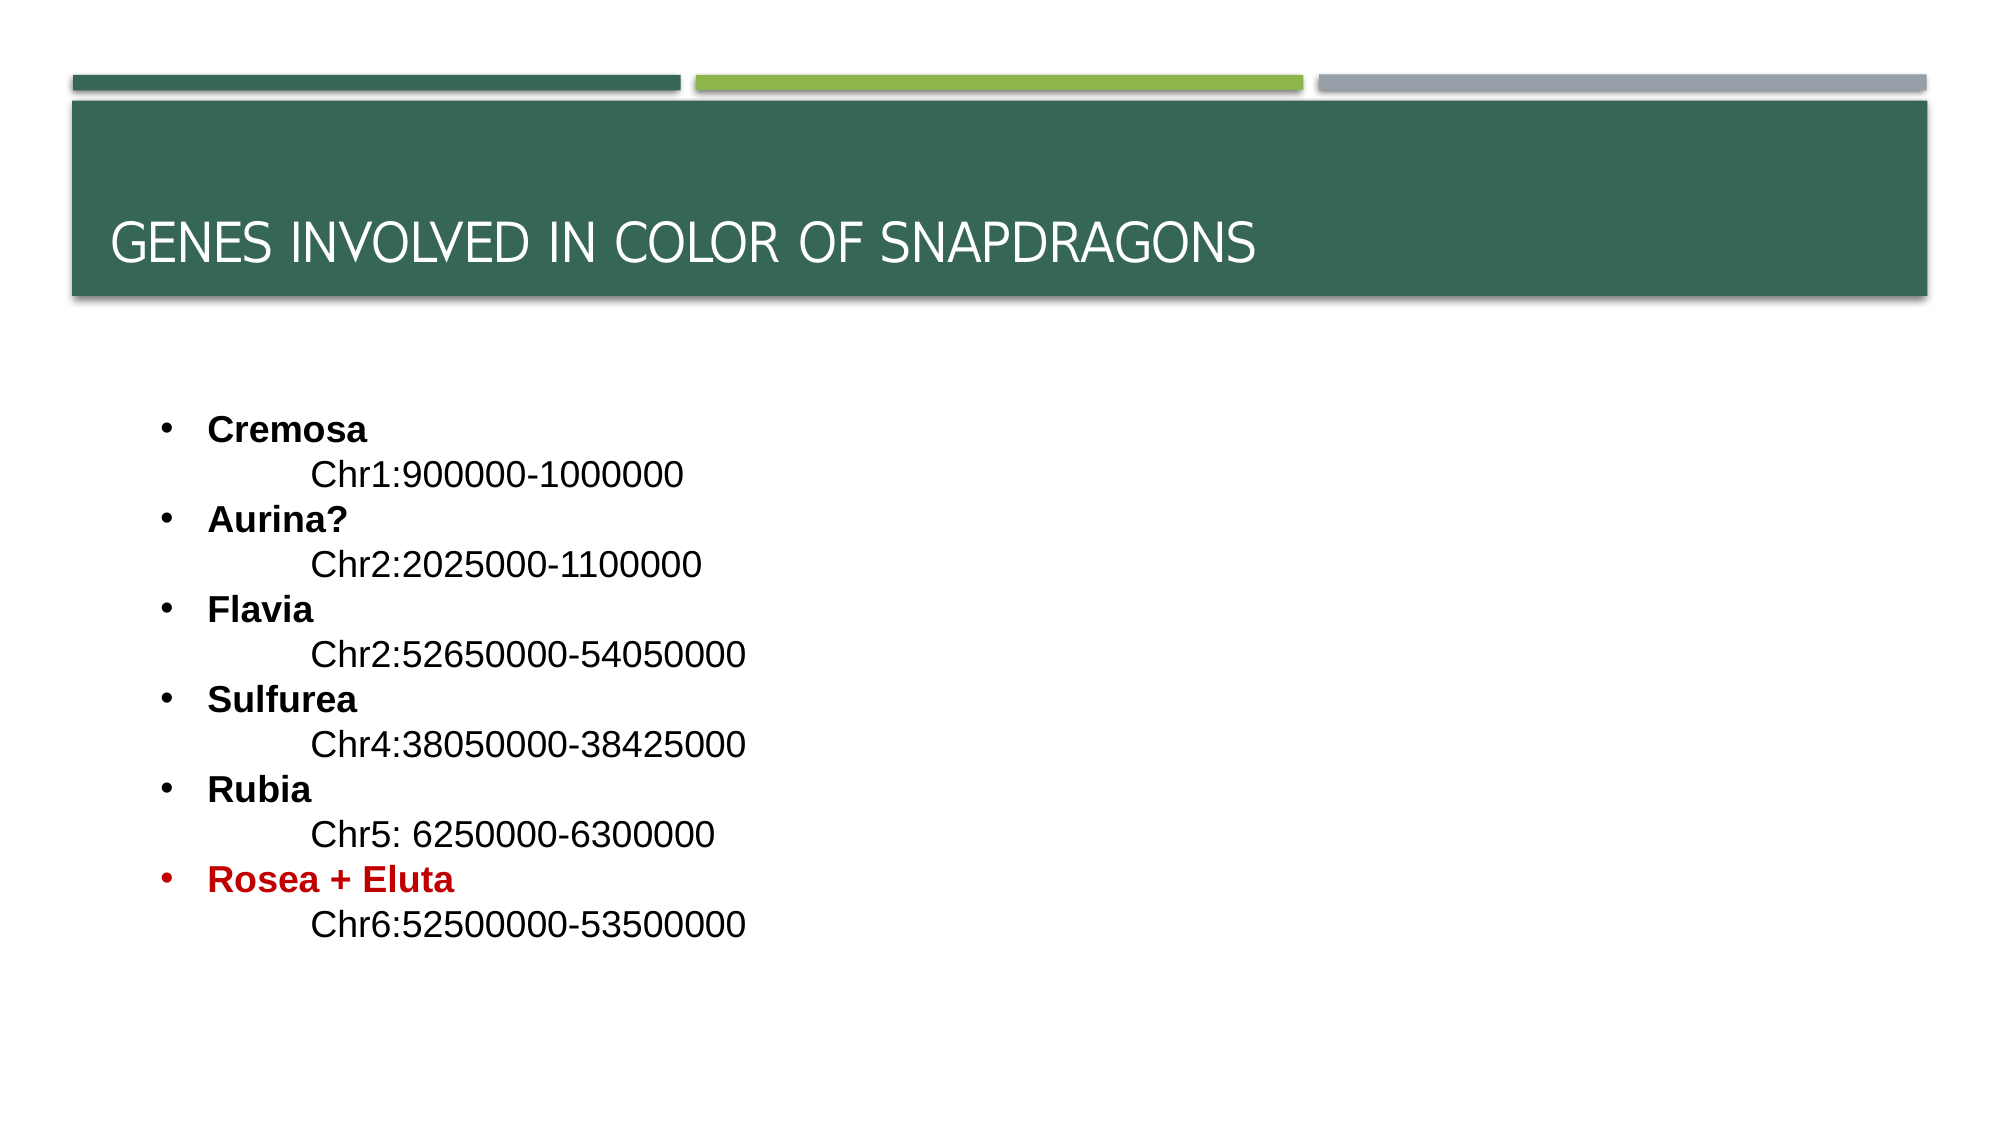

# Genes involved in color of snapdragons
Cremosa
	Chr1:900000-1000000
Aurina?
	Chr2:2025000-1100000
Flavia
	Chr2:52650000-54050000
Sulfurea
	Chr4:38050000-38425000
Rubia
	Chr5: 6250000-6300000
Rosea + Eluta
	Chr6:52500000-53500000